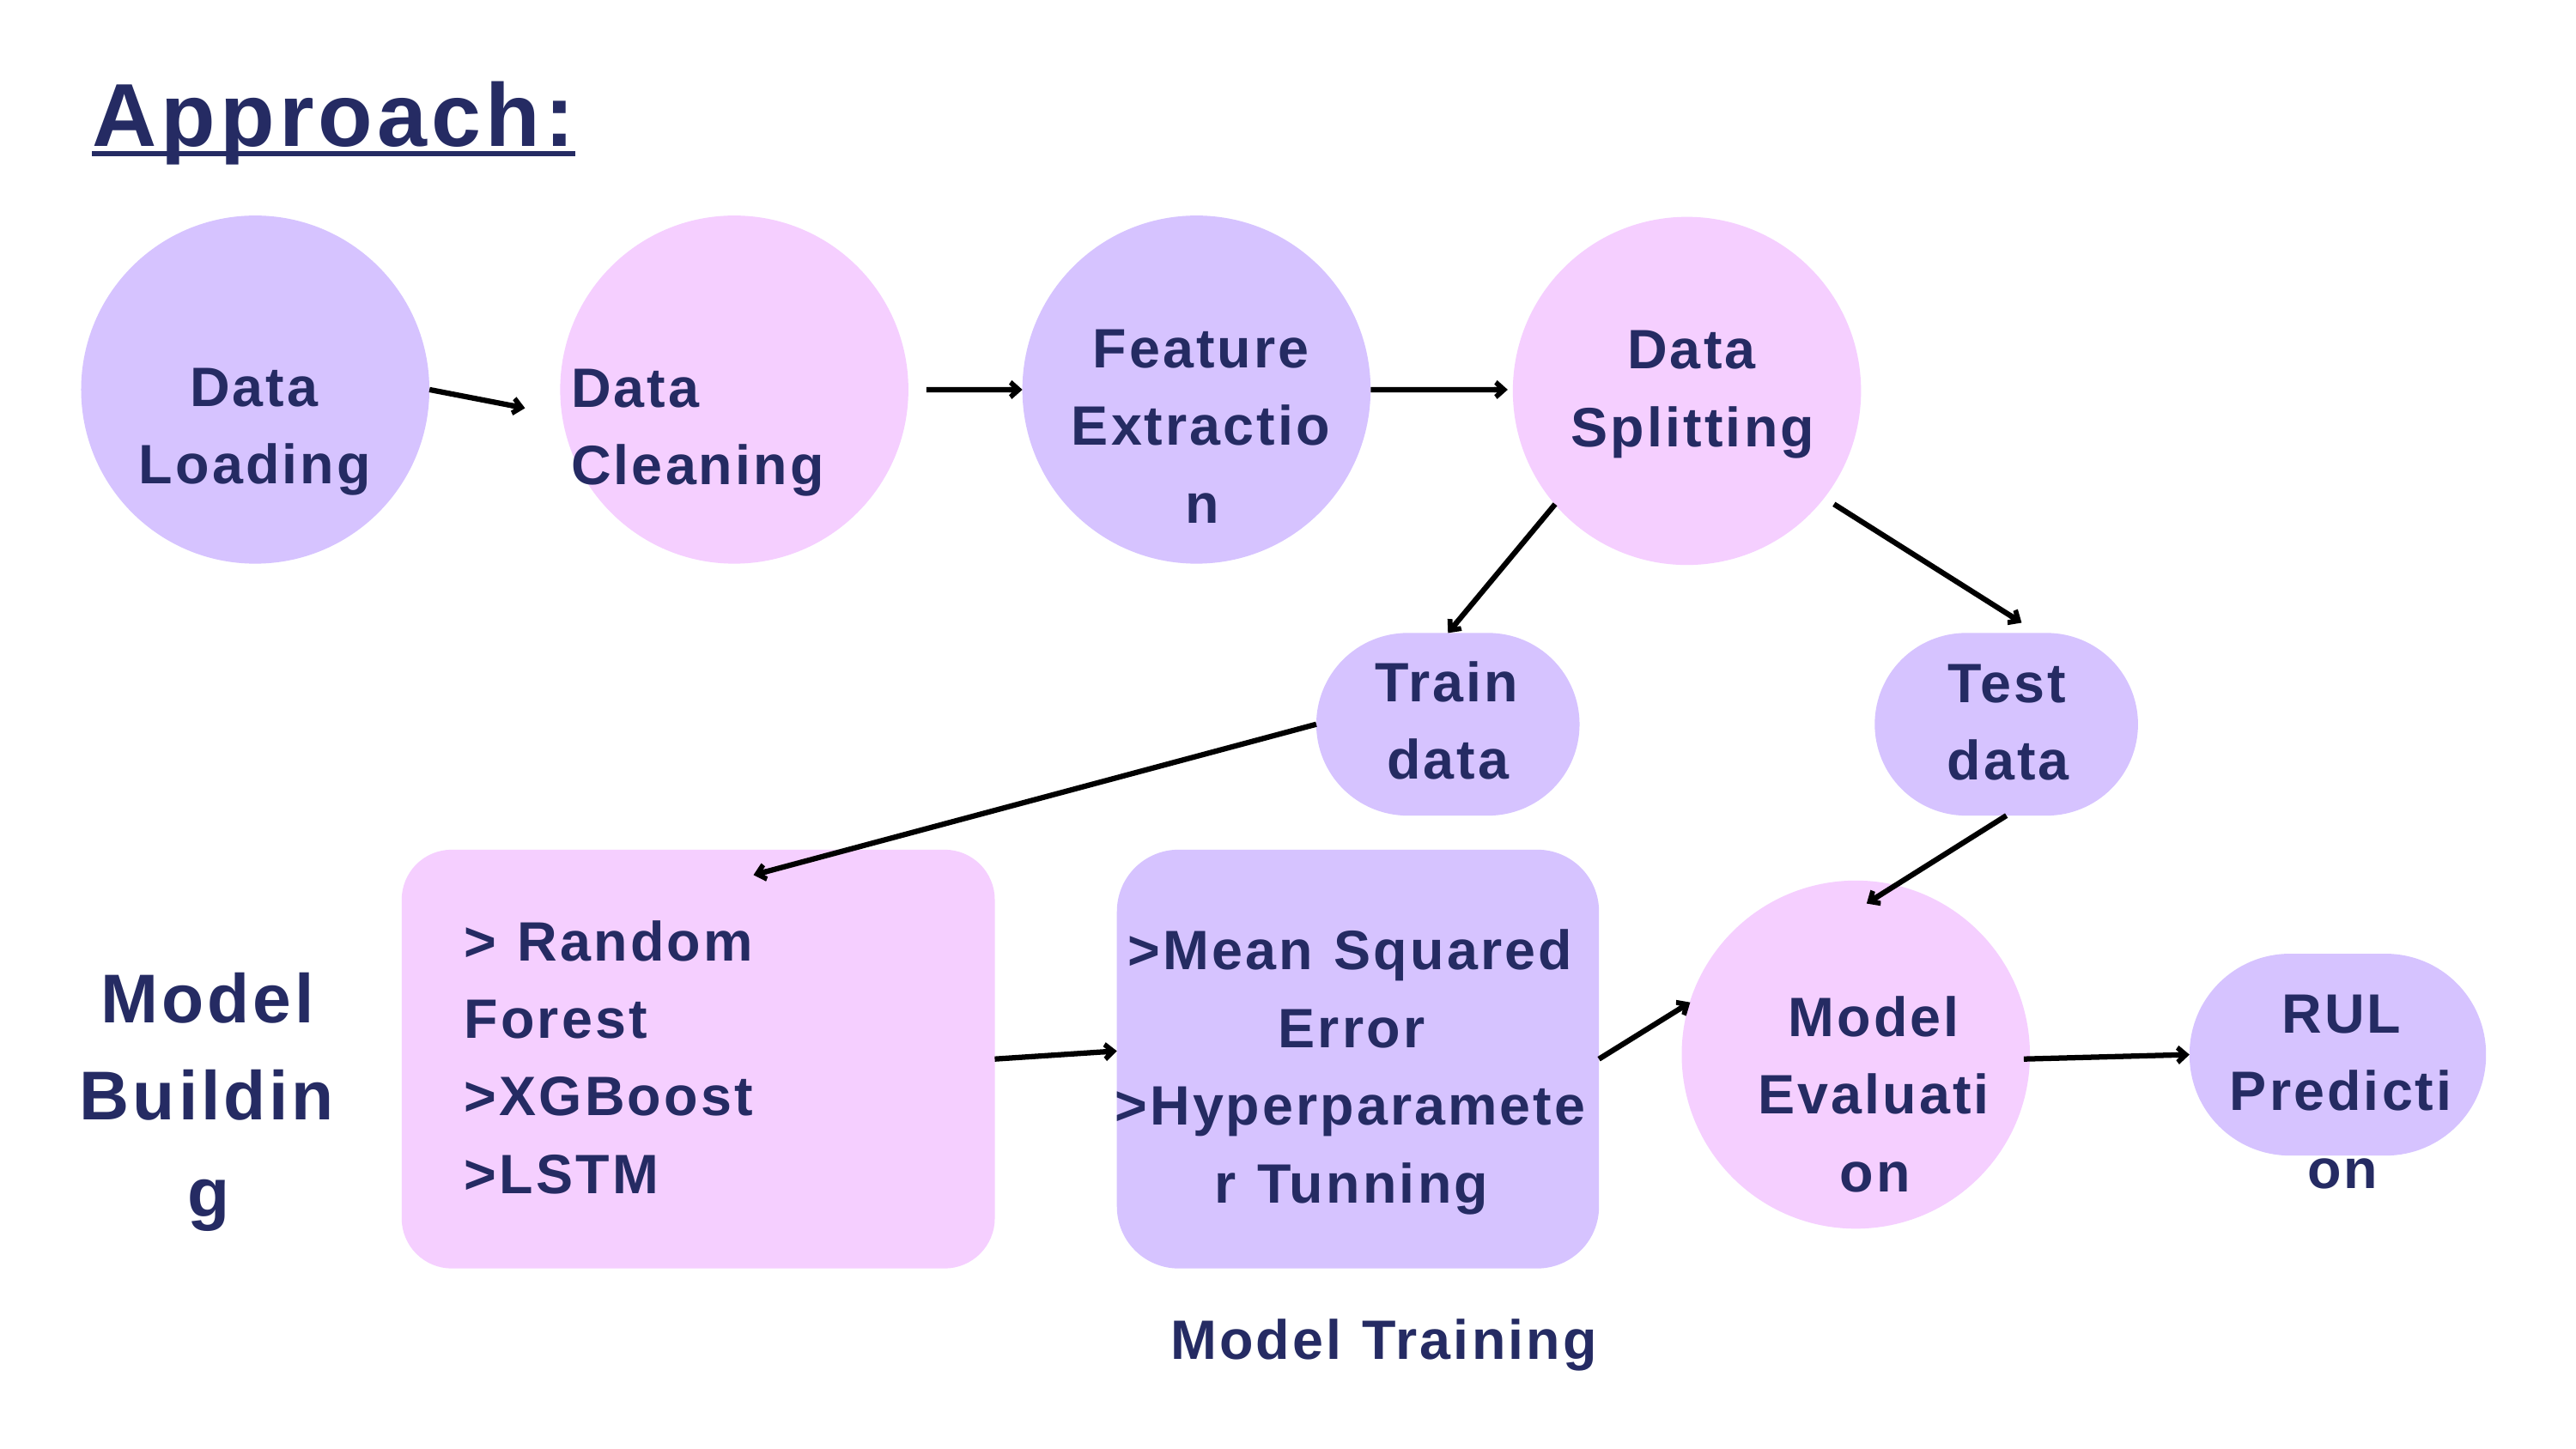

Approach:

Feature Extraction
Data Splitting
Data Loading
Data Cleaning

Train data
Test data

> Random Forest
>XGBoost
>LSTM
>Mean Squared Error
>Hyperparameter Tunning
Model Building

RUL Prediction
Model Evaluation

Model Training